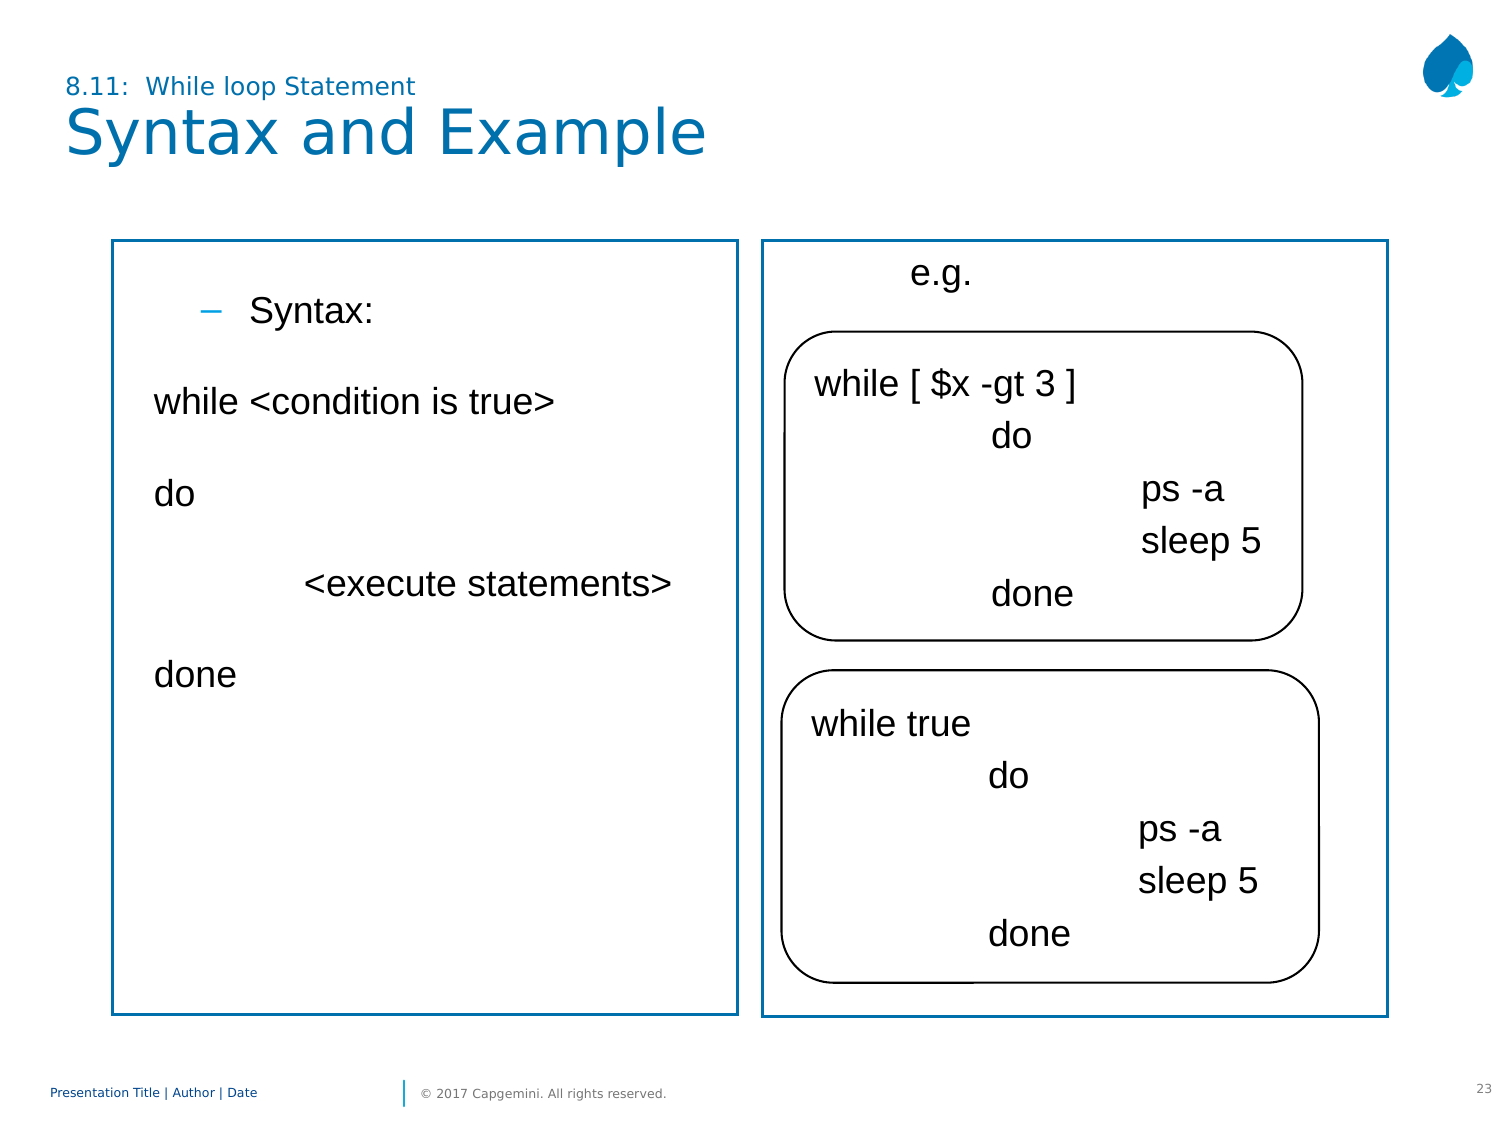

# 8.11:  While loop Statement Syntax and Example
e.g.

Syntax:
	while <condition is true>
	do
		<execute statements>
	done

while [ $x -gt 3 ]
		do
			ps -a
			sleep 5
		done
while true
		do
			ps -a
			sleep 5
		done